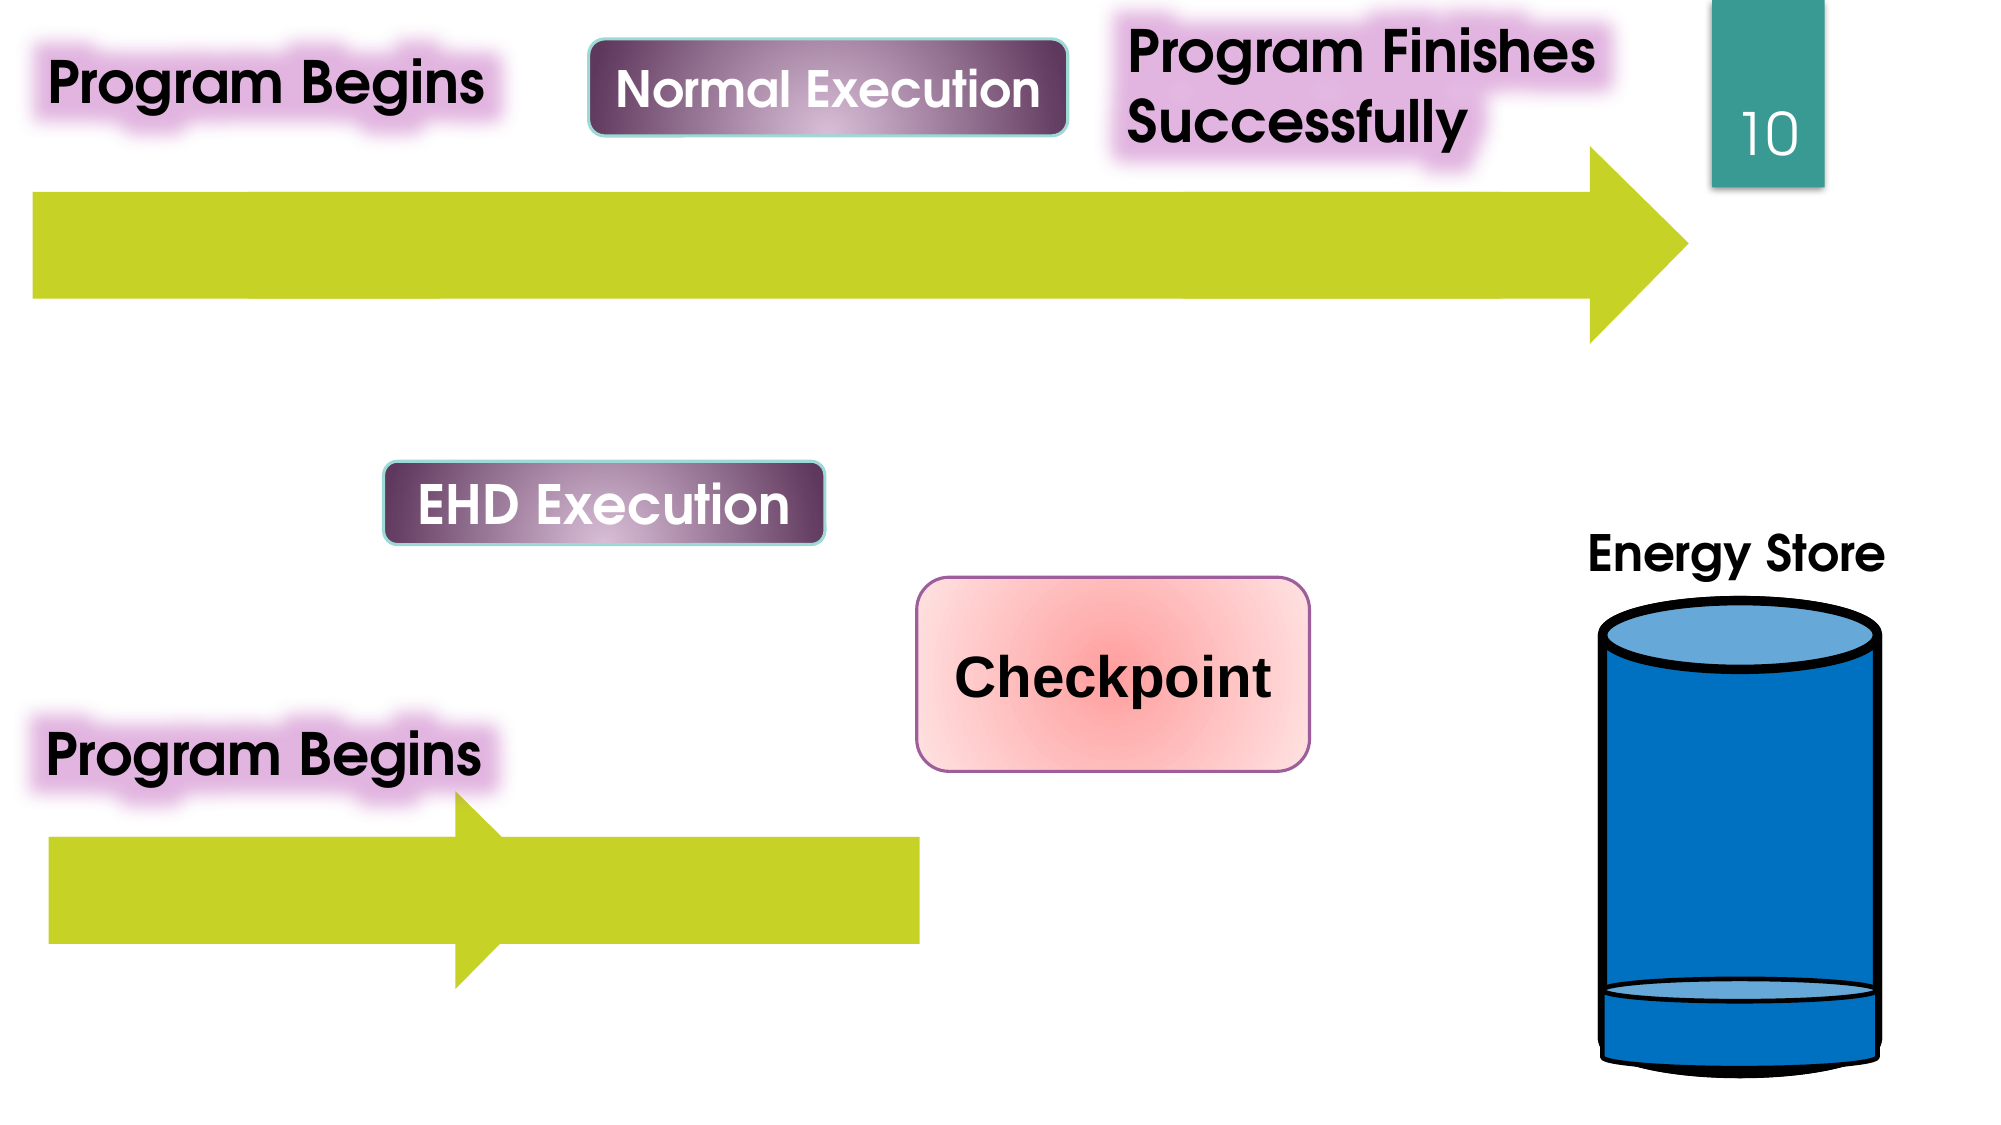

Program Finishes Successfully
Program Begins
Normal Execution
10

EHD Execution
Energy Store
Checkpoint

Program Begins